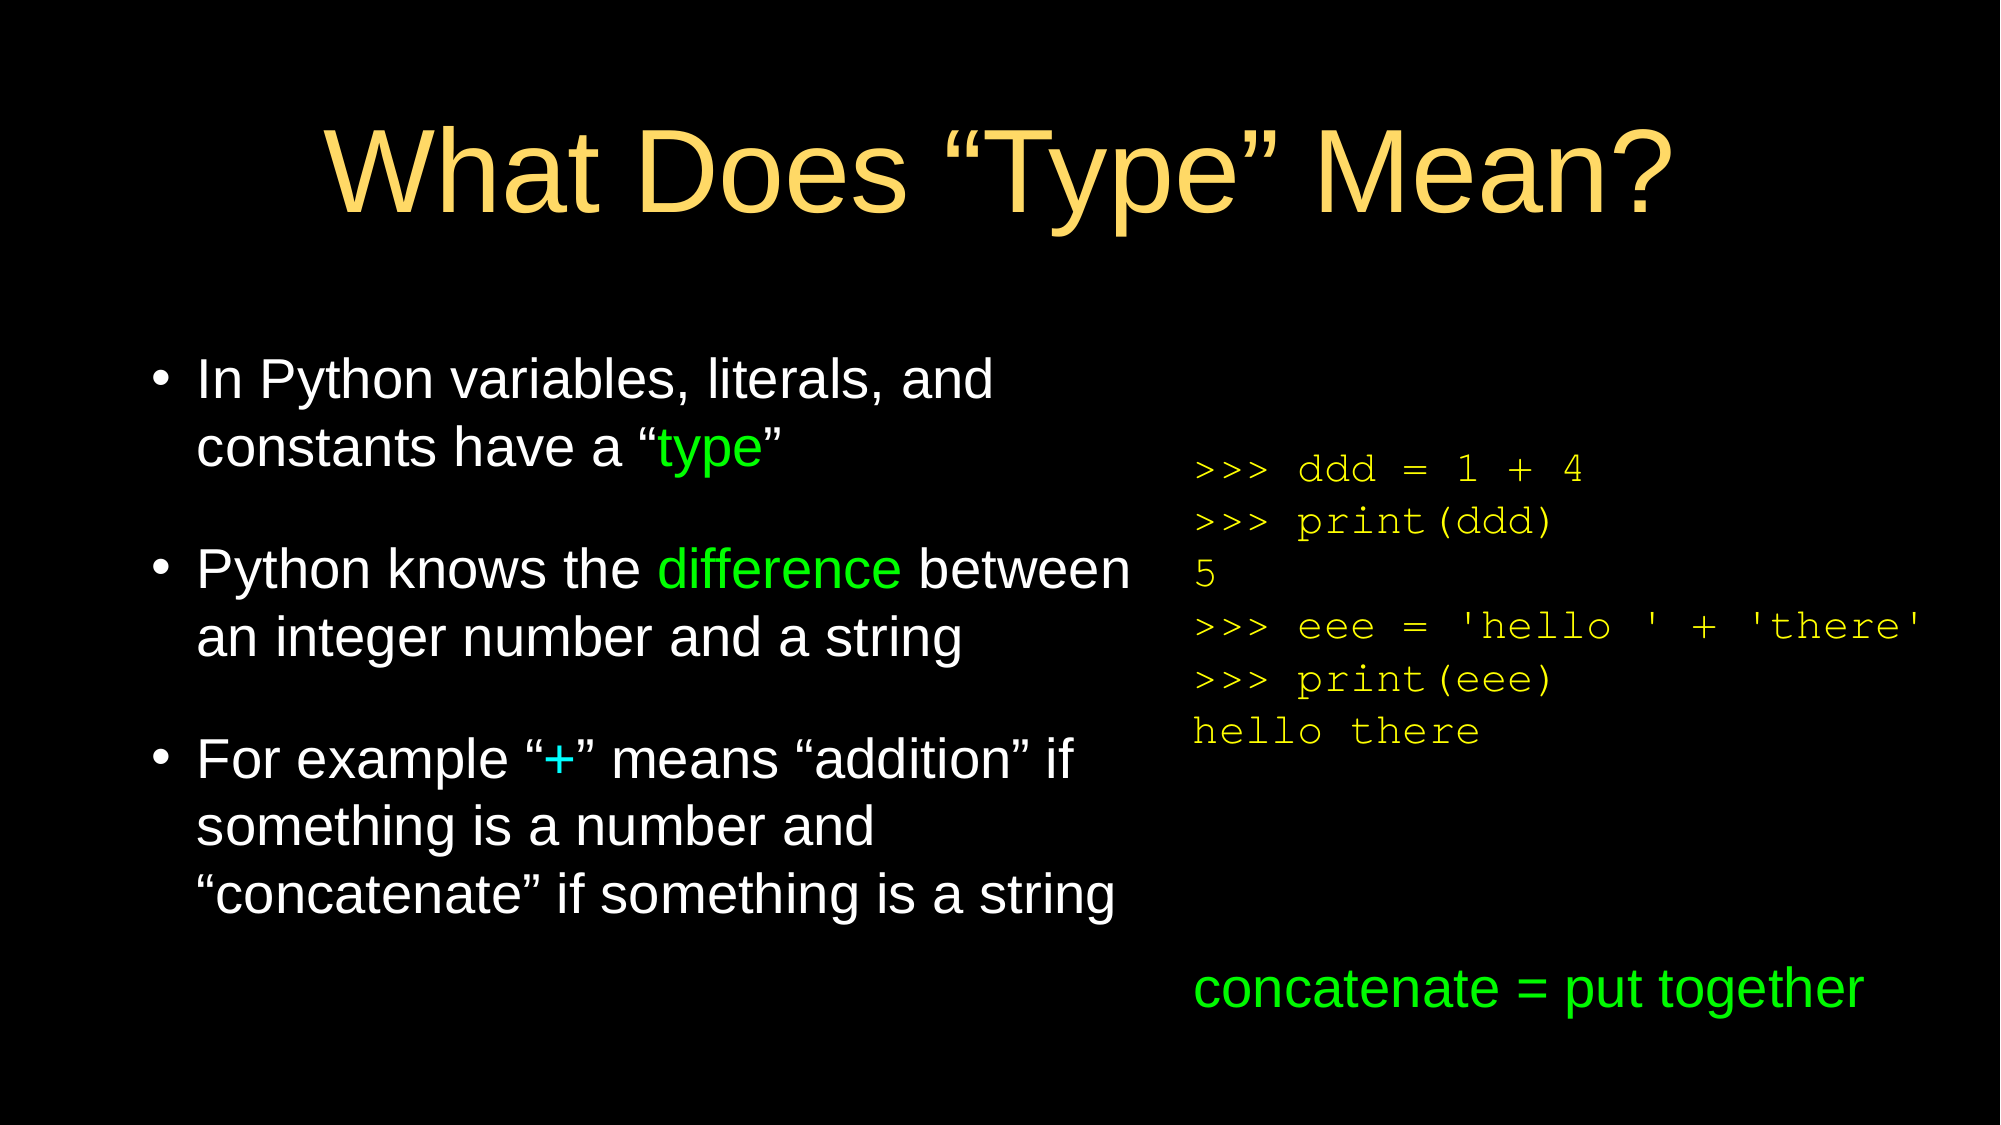

# What Does “Type” Mean?
In Python variables, literals, and constants have a “type”
Python knows the difference between an integer number and a string
For example “+” means “addition” if something is a number and “concatenate” if something is a string
>>> ddd = 1 + 4
>>> print(ddd)
5
>>> eee = 'hello ' + 'there'
>>> print(eee)
hello there
concatenate = put together